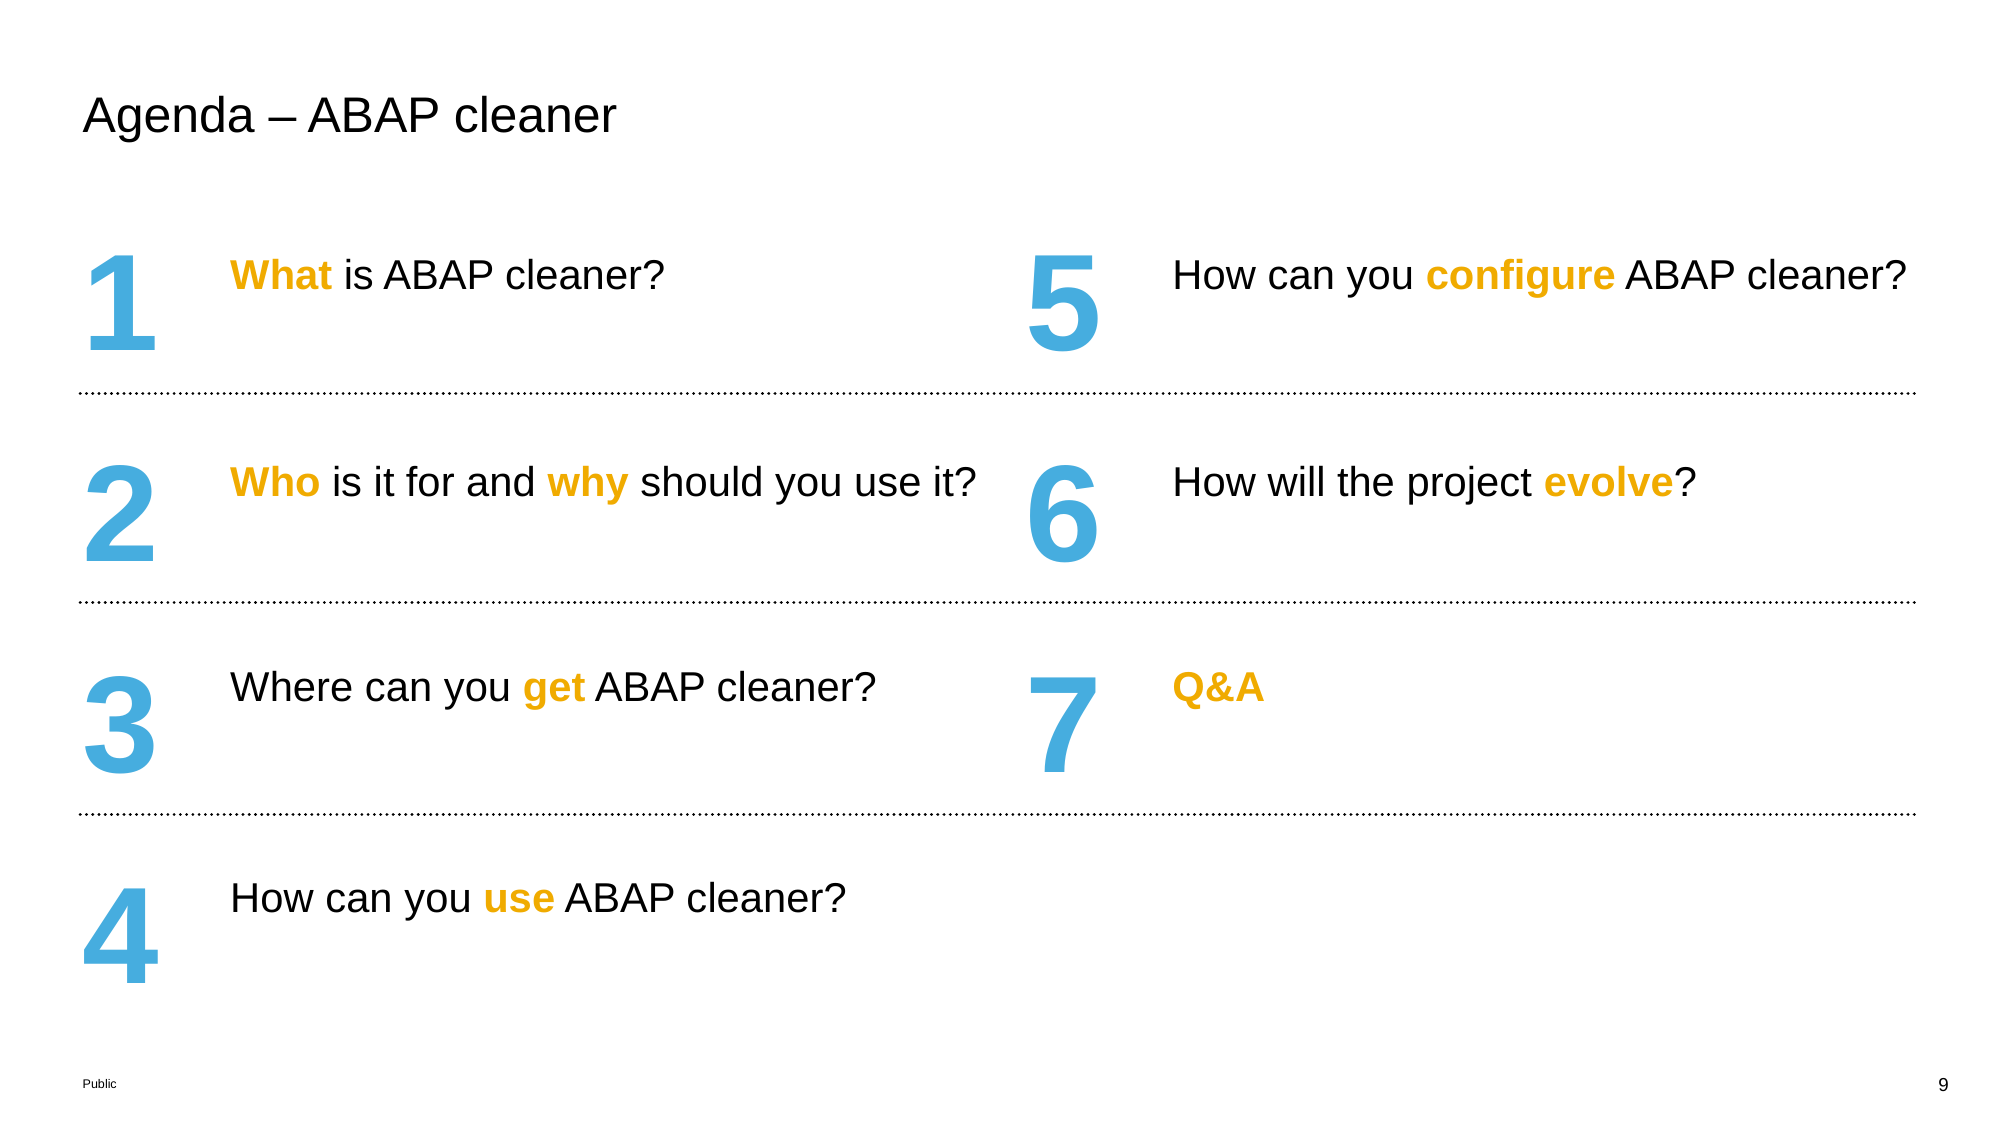

# Agenda – ABAP cleaner
1
5
What is ABAP cleaner?
How can you configure ABAP cleaner?
2
6
Who is it for and why should you use it?
How will the project evolve?
3
7
Where can you get ABAP cleaner?
Q&A
4
How can you use ABAP cleaner?